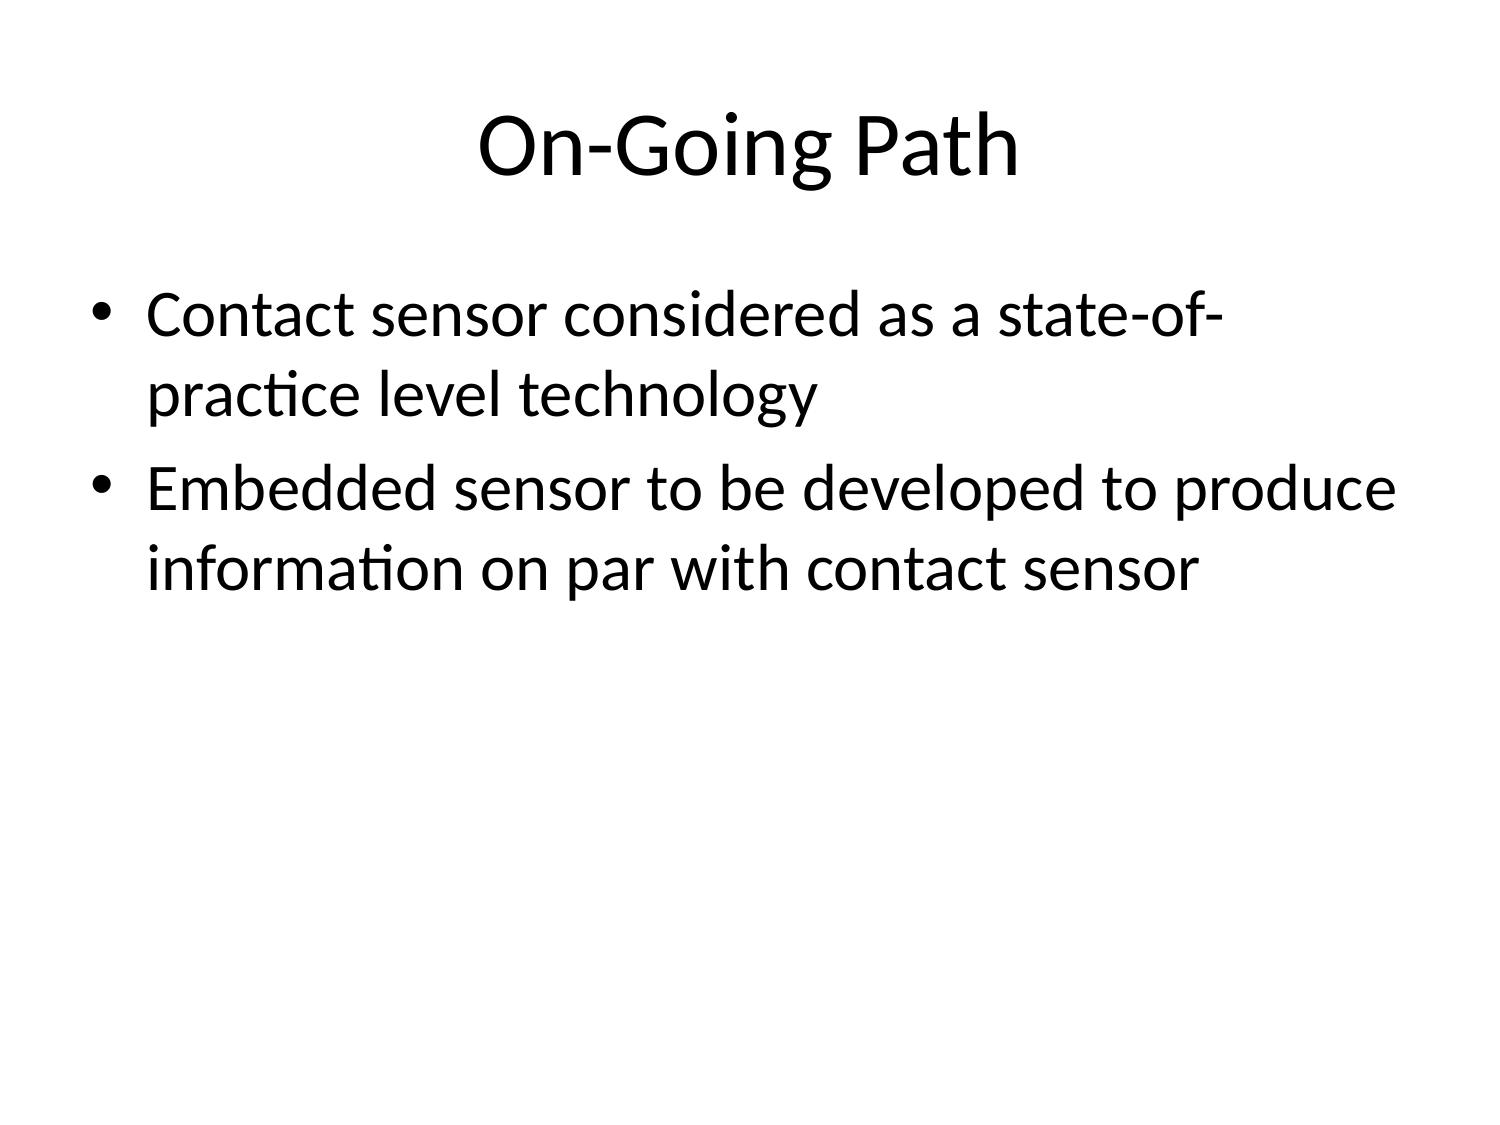

# On-Going Path
Contact sensor considered as a state-of-practice level technology
Embedded sensor to be developed to produce information on par with contact sensor